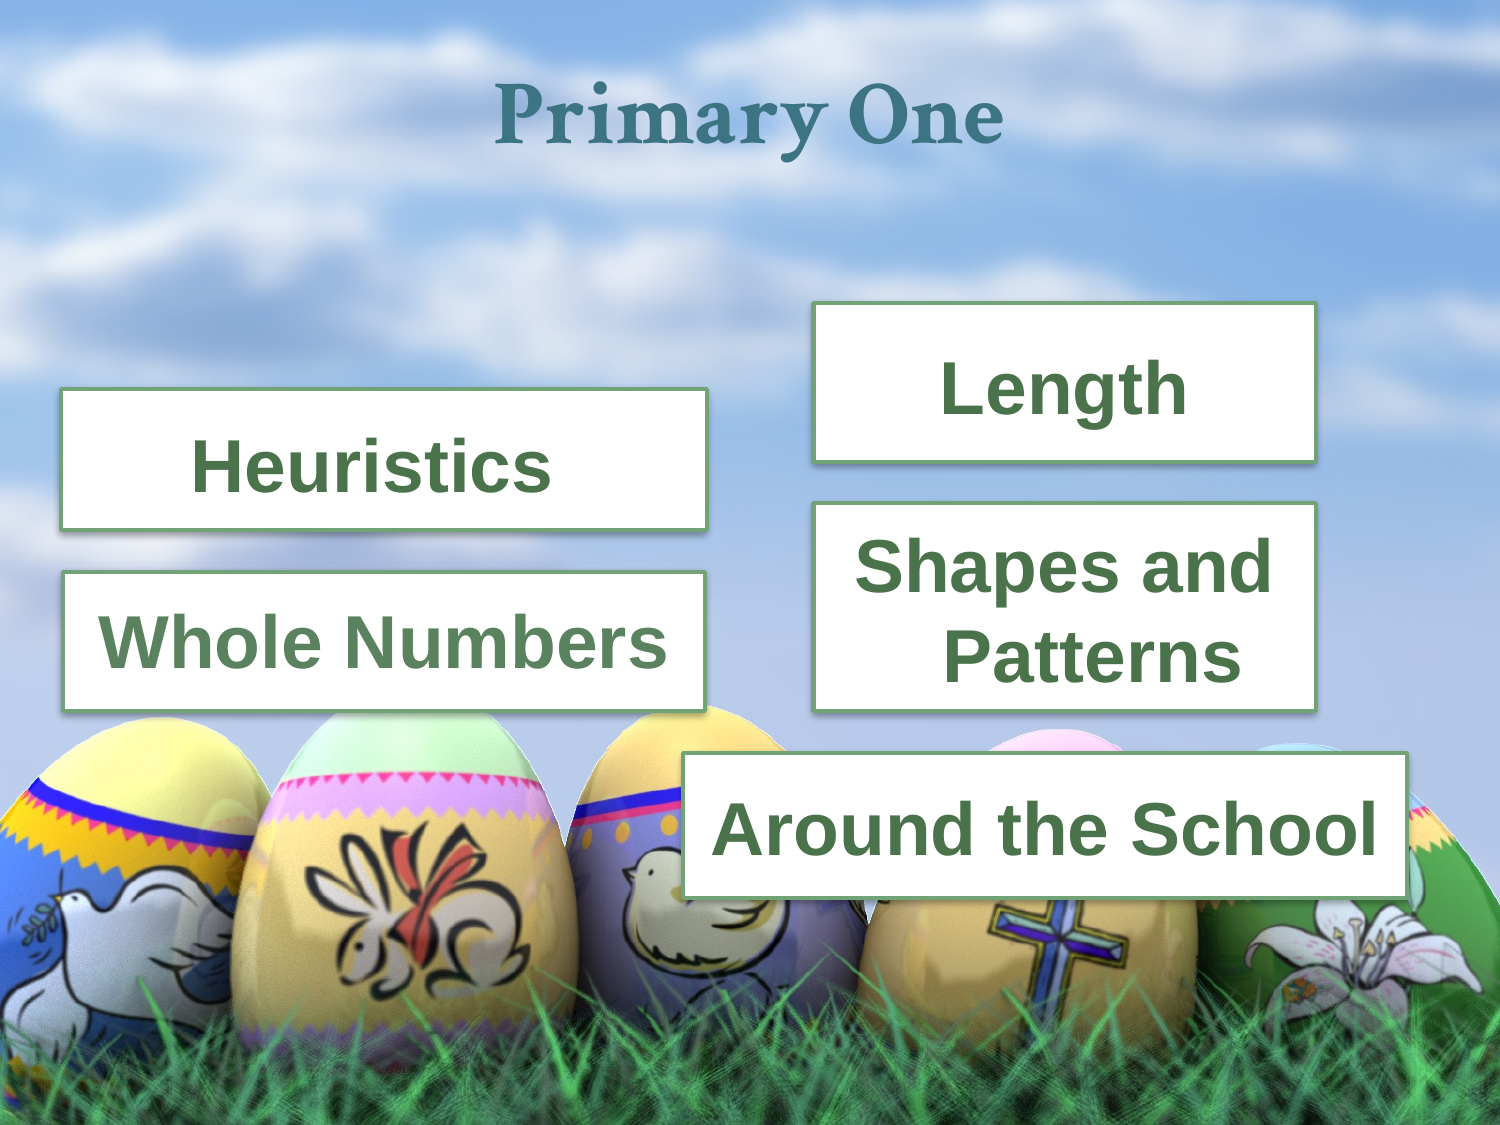

Primary One

Length

Heuristics

Shapes and Patterns

Whole Numbers

Around the School